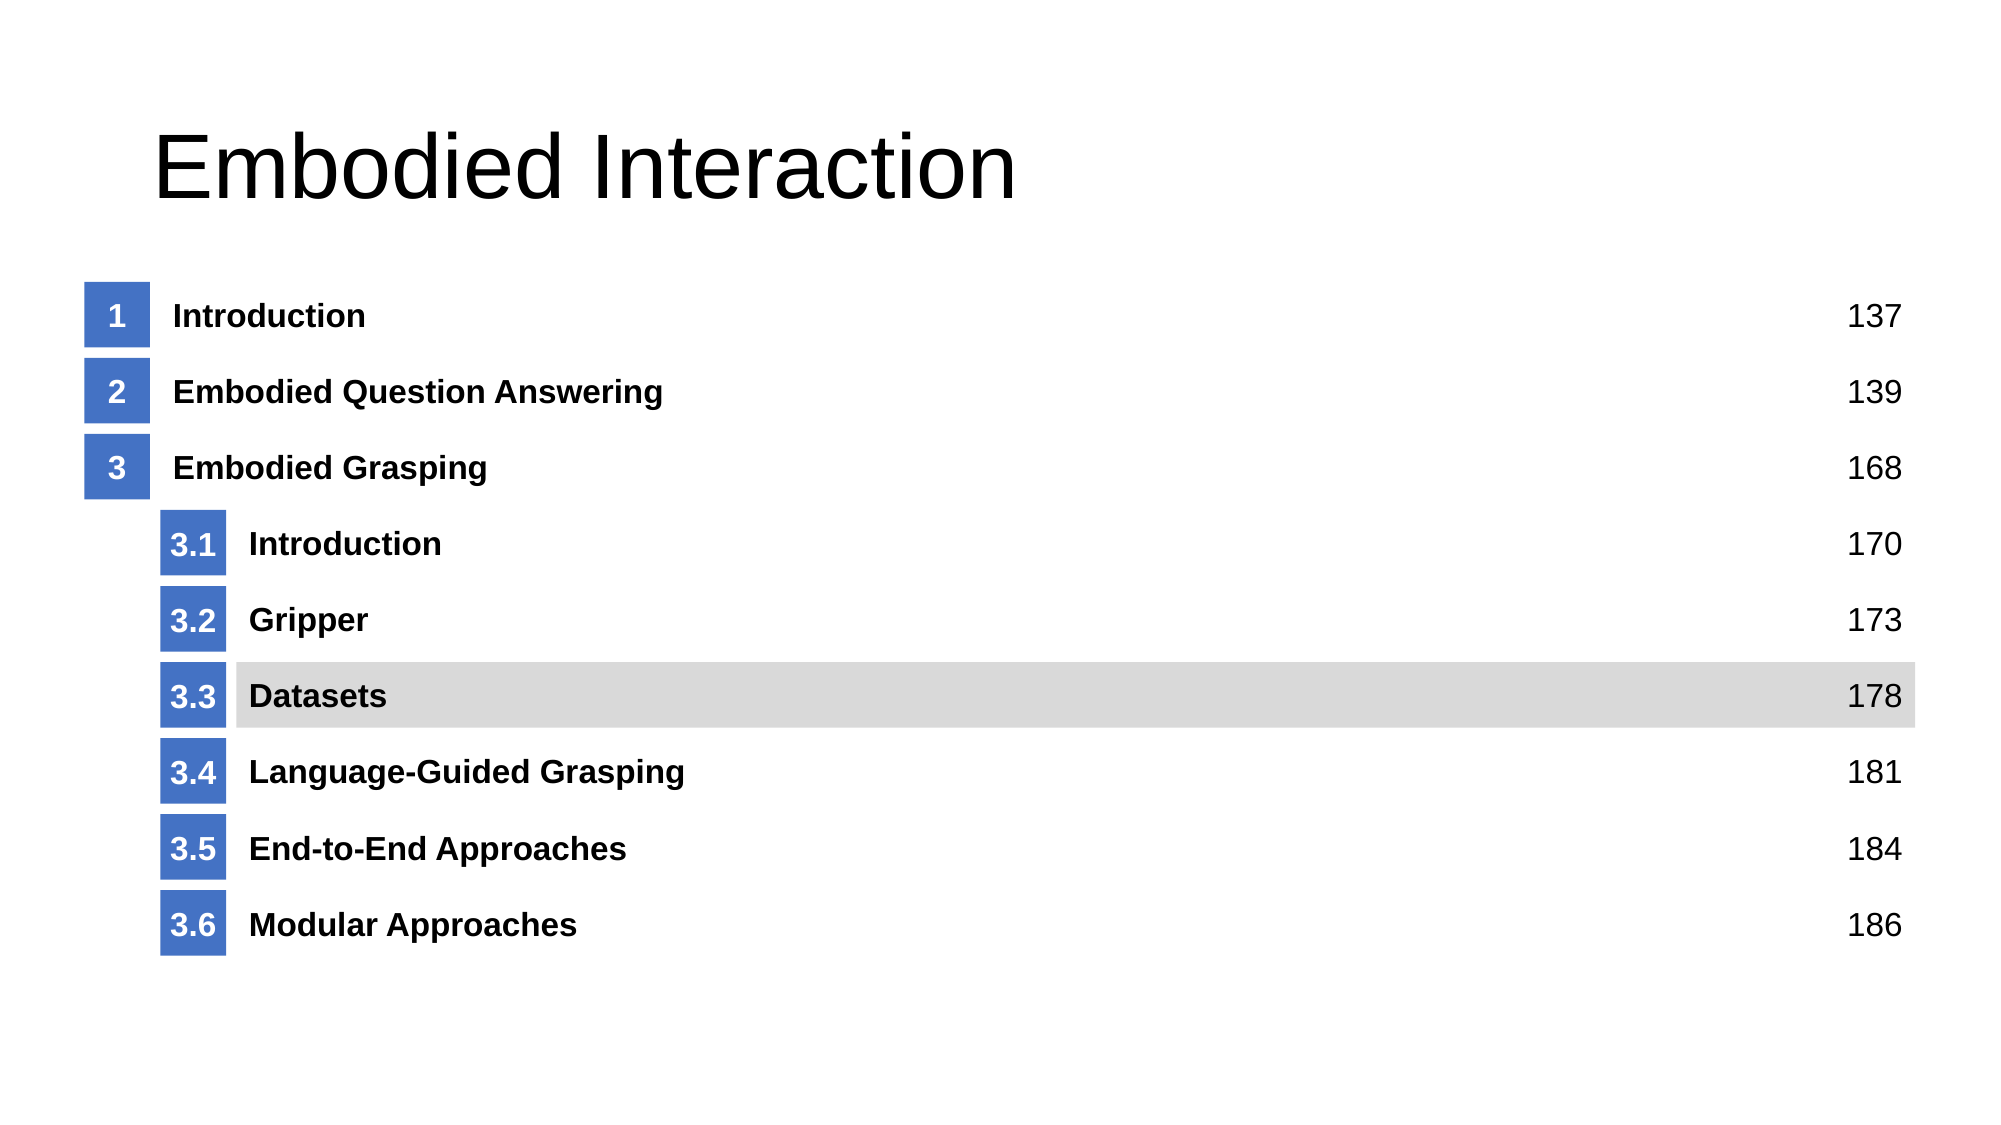

# Embodied Interaction
1
Introduction
137
2
Embodied Question Answering
139
3
Embodied Grasping
168
3.1
Introduction
170
3.2
Gripper
173
3.3

Datasets
178
3.4
Language-Guided Grasping
181
3.5
End-to-End Approaches
184
3.6
Modular Approaches
186